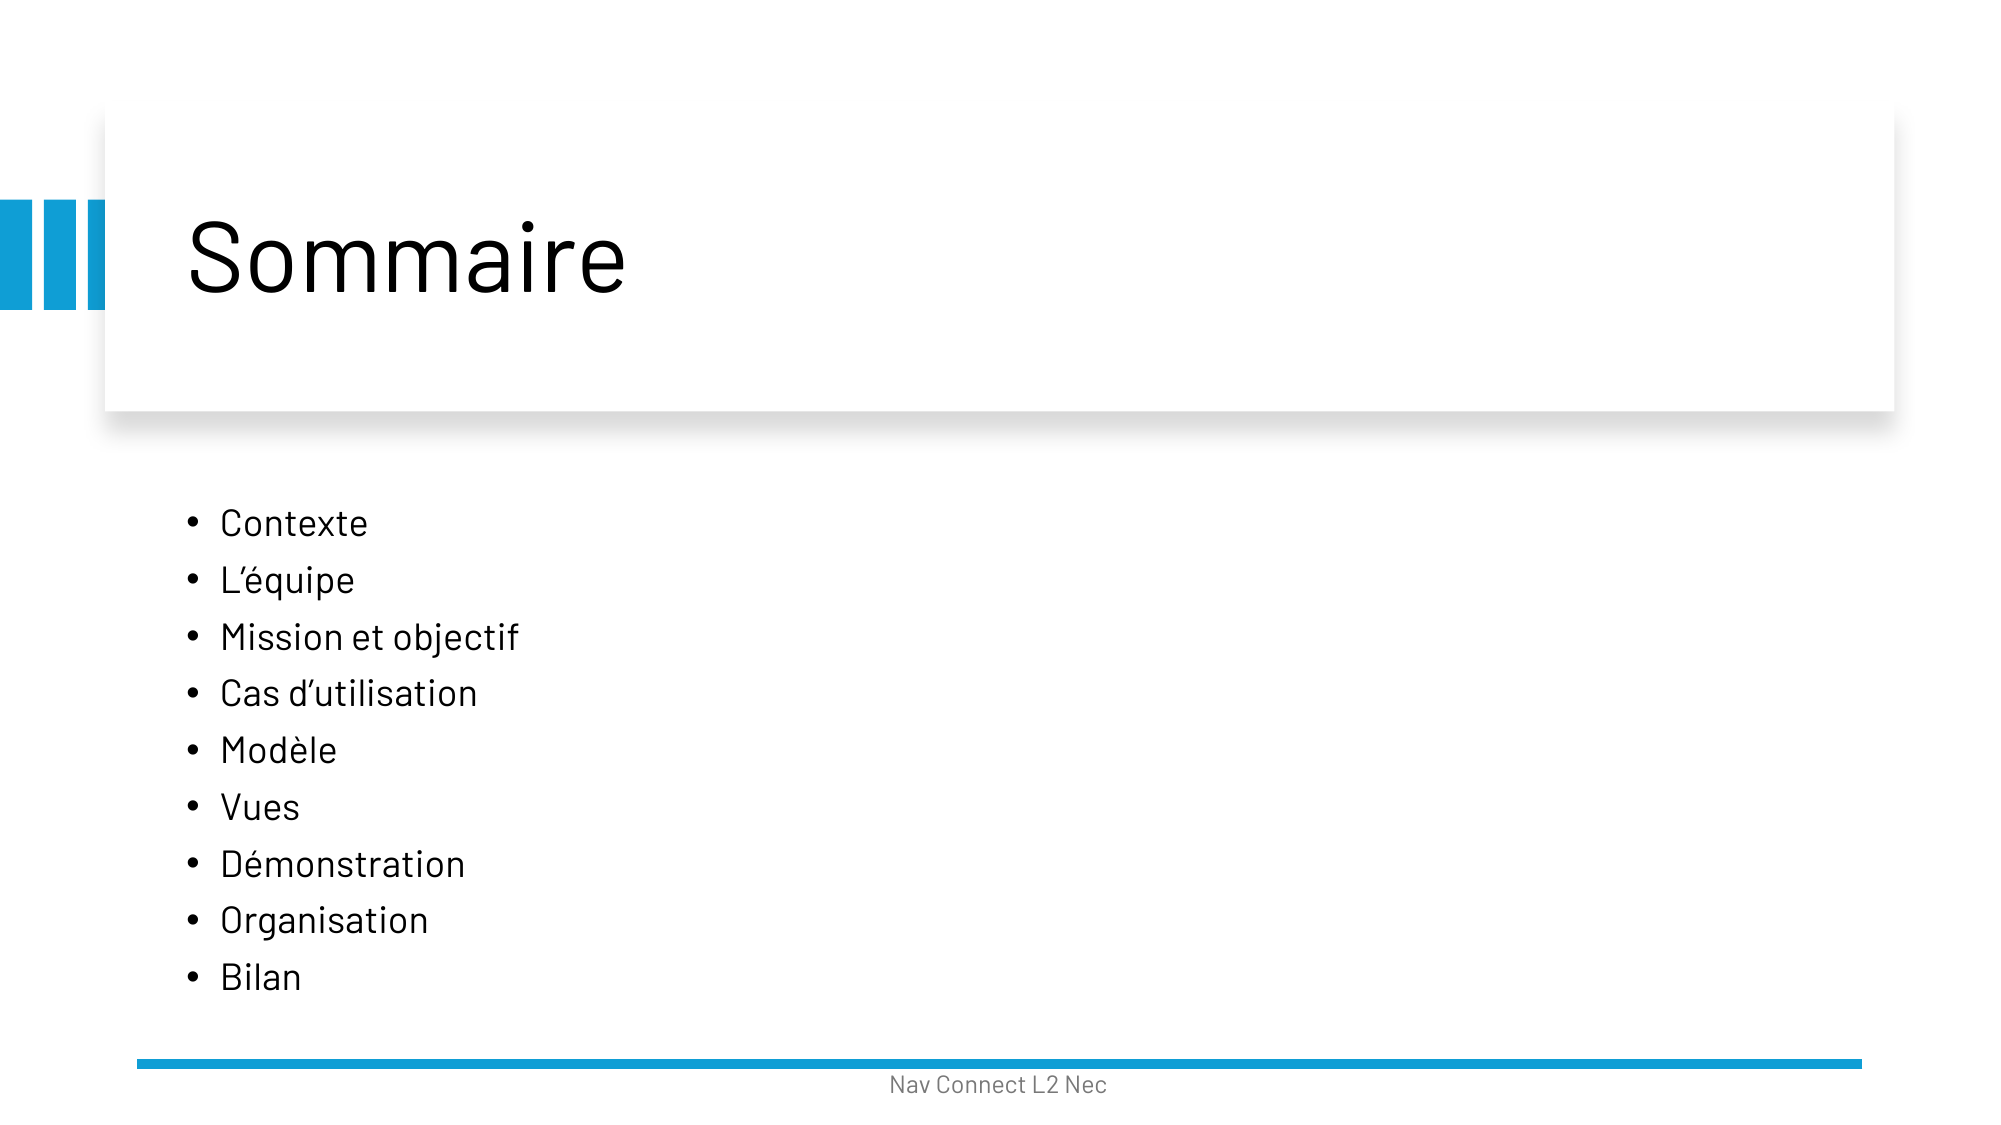

# Sommaire

Contexte
L’équipe
Mission et objectif
Cas d’utilisation
Modèle
Vues
Démonstration
Organisation
Bilan
2
Nav Connect L2 Nec